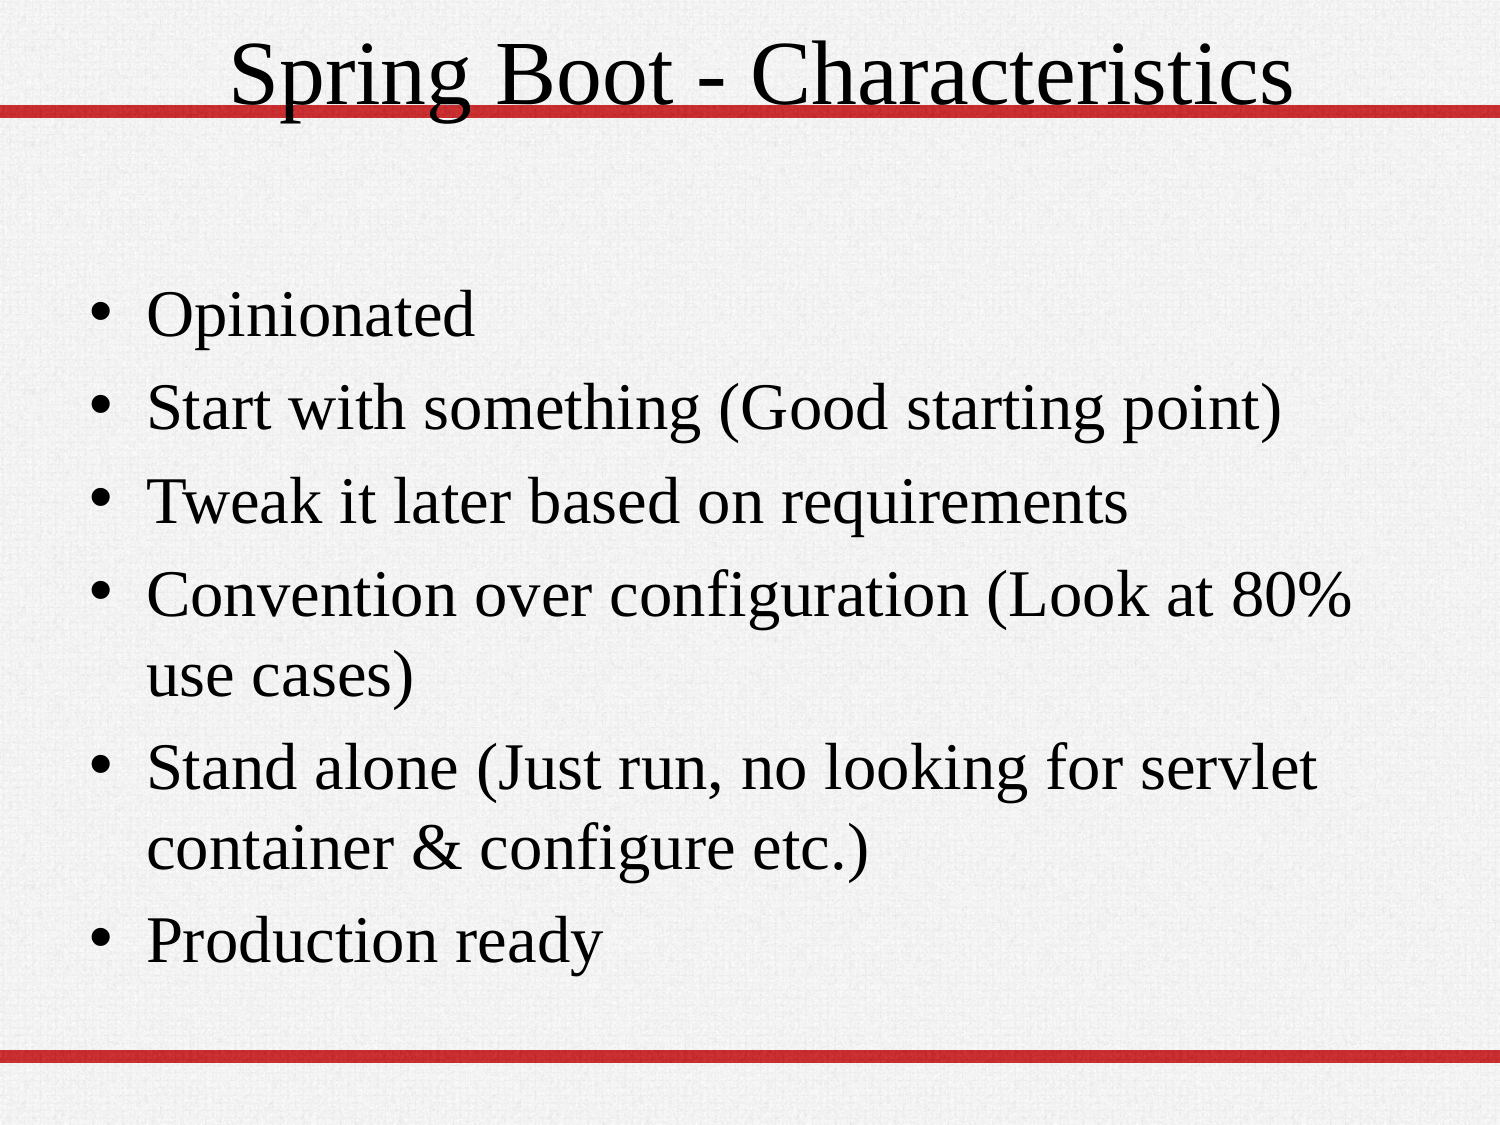

# Spring Boot - Characteristics
Opinionated
Start with something (Good starting point)
Tweak it later based on requirements
Convention over configuration (Look at 80% use cases)
Stand alone (Just run, no looking for servlet container & configure etc.)
Production ready
5